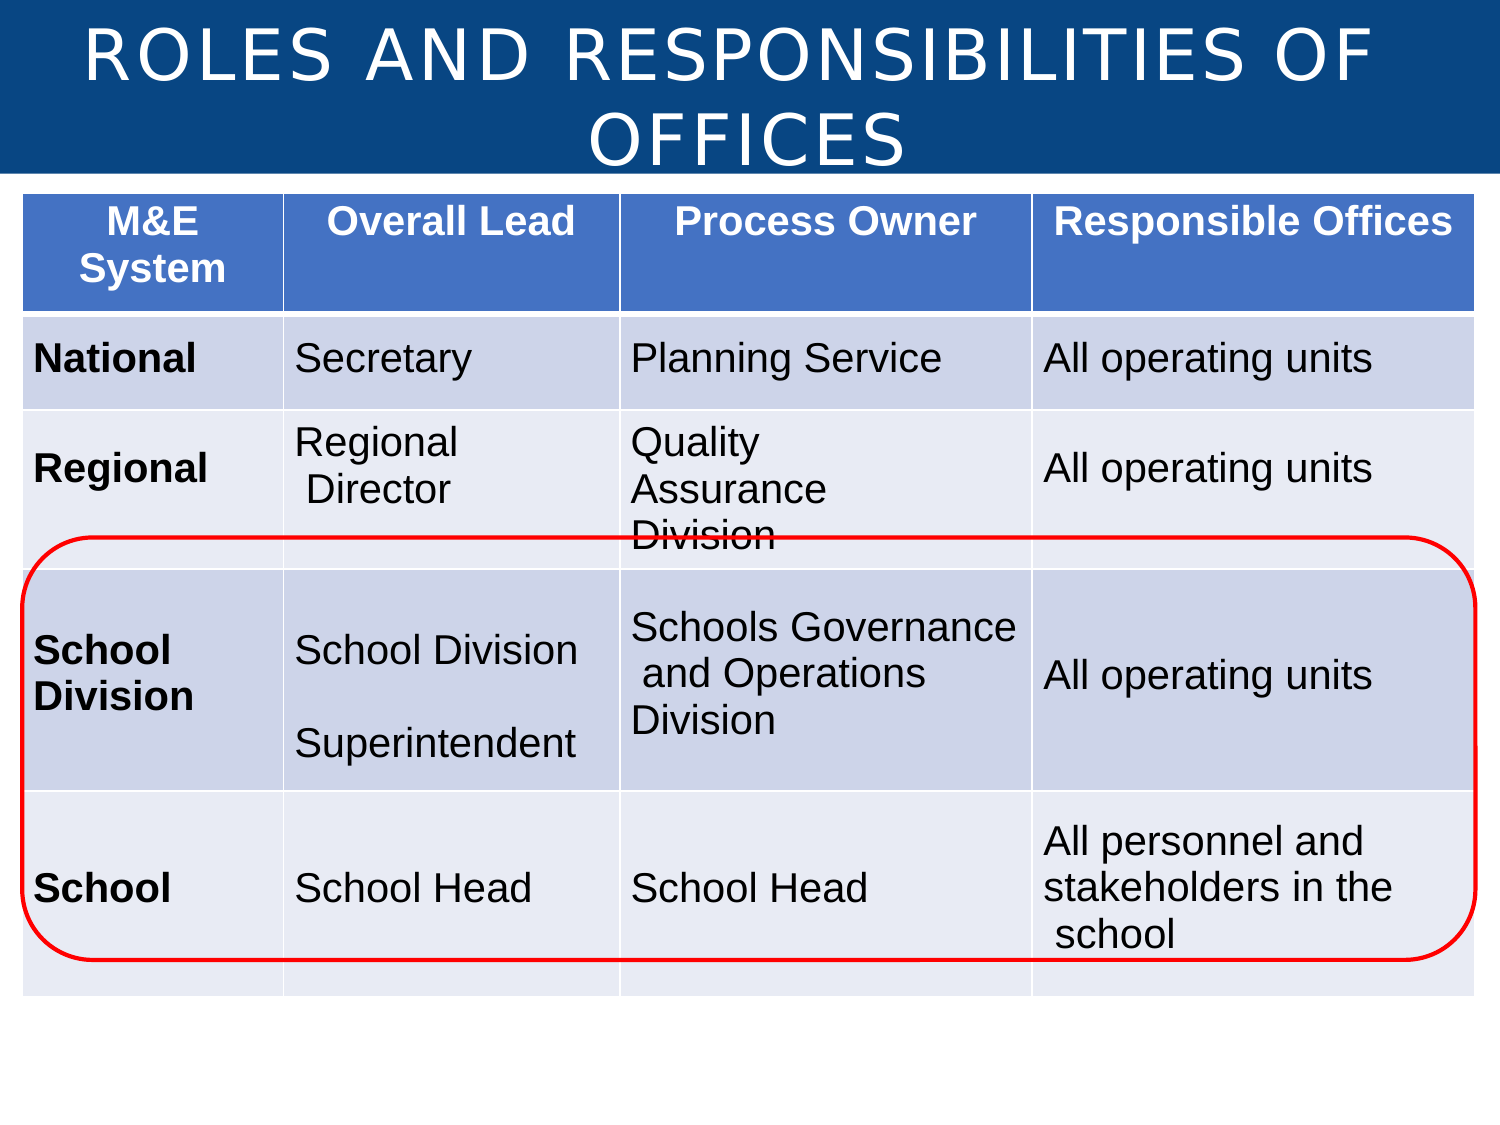

# ROLES AND RESPONSIBILITIES OF  OFFICES
| M&E System | Overall Lead | Process Owner | Responsible Offices |
| --- | --- | --- | --- |
| National | Secretary | Planning Service | All operating units |
| Regional | Regional Director | Quality Assurance Division | All operating units |
| School Division | School Division Superintendent | Schools Governance and Operations Division | All operating units |
| School | School Head | School Head | All personnel and stakeholders in the school |